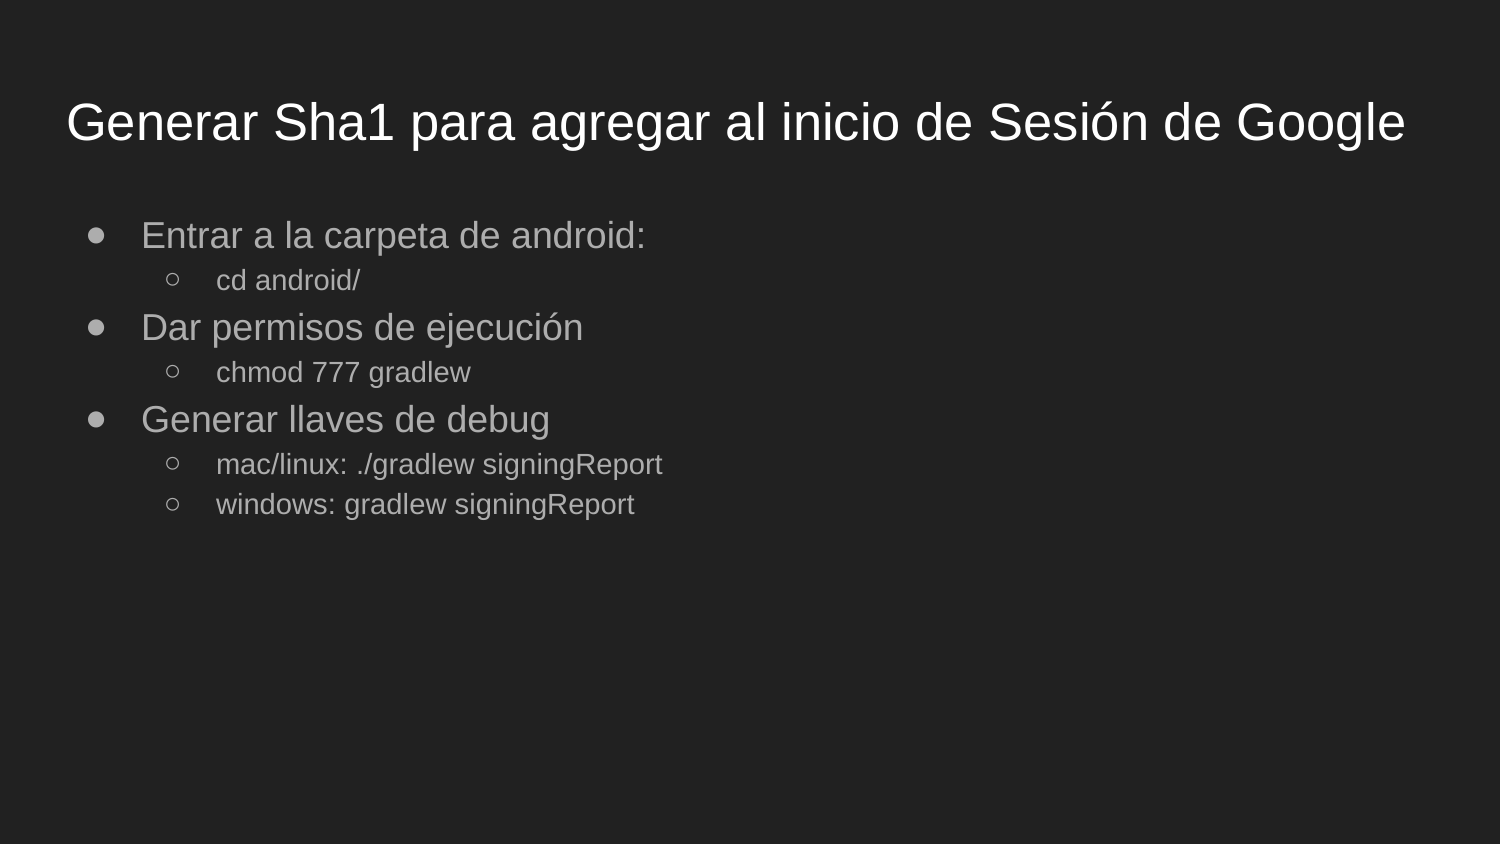

# Generar Sha1 para agregar al inicio de Sesión de Google
Entrar a la carpeta de android:
cd android/
Dar permisos de ejecución
chmod 777 gradlew
Generar llaves de debug
mac/linux: ./gradlew signingReport
windows: gradlew signingReport